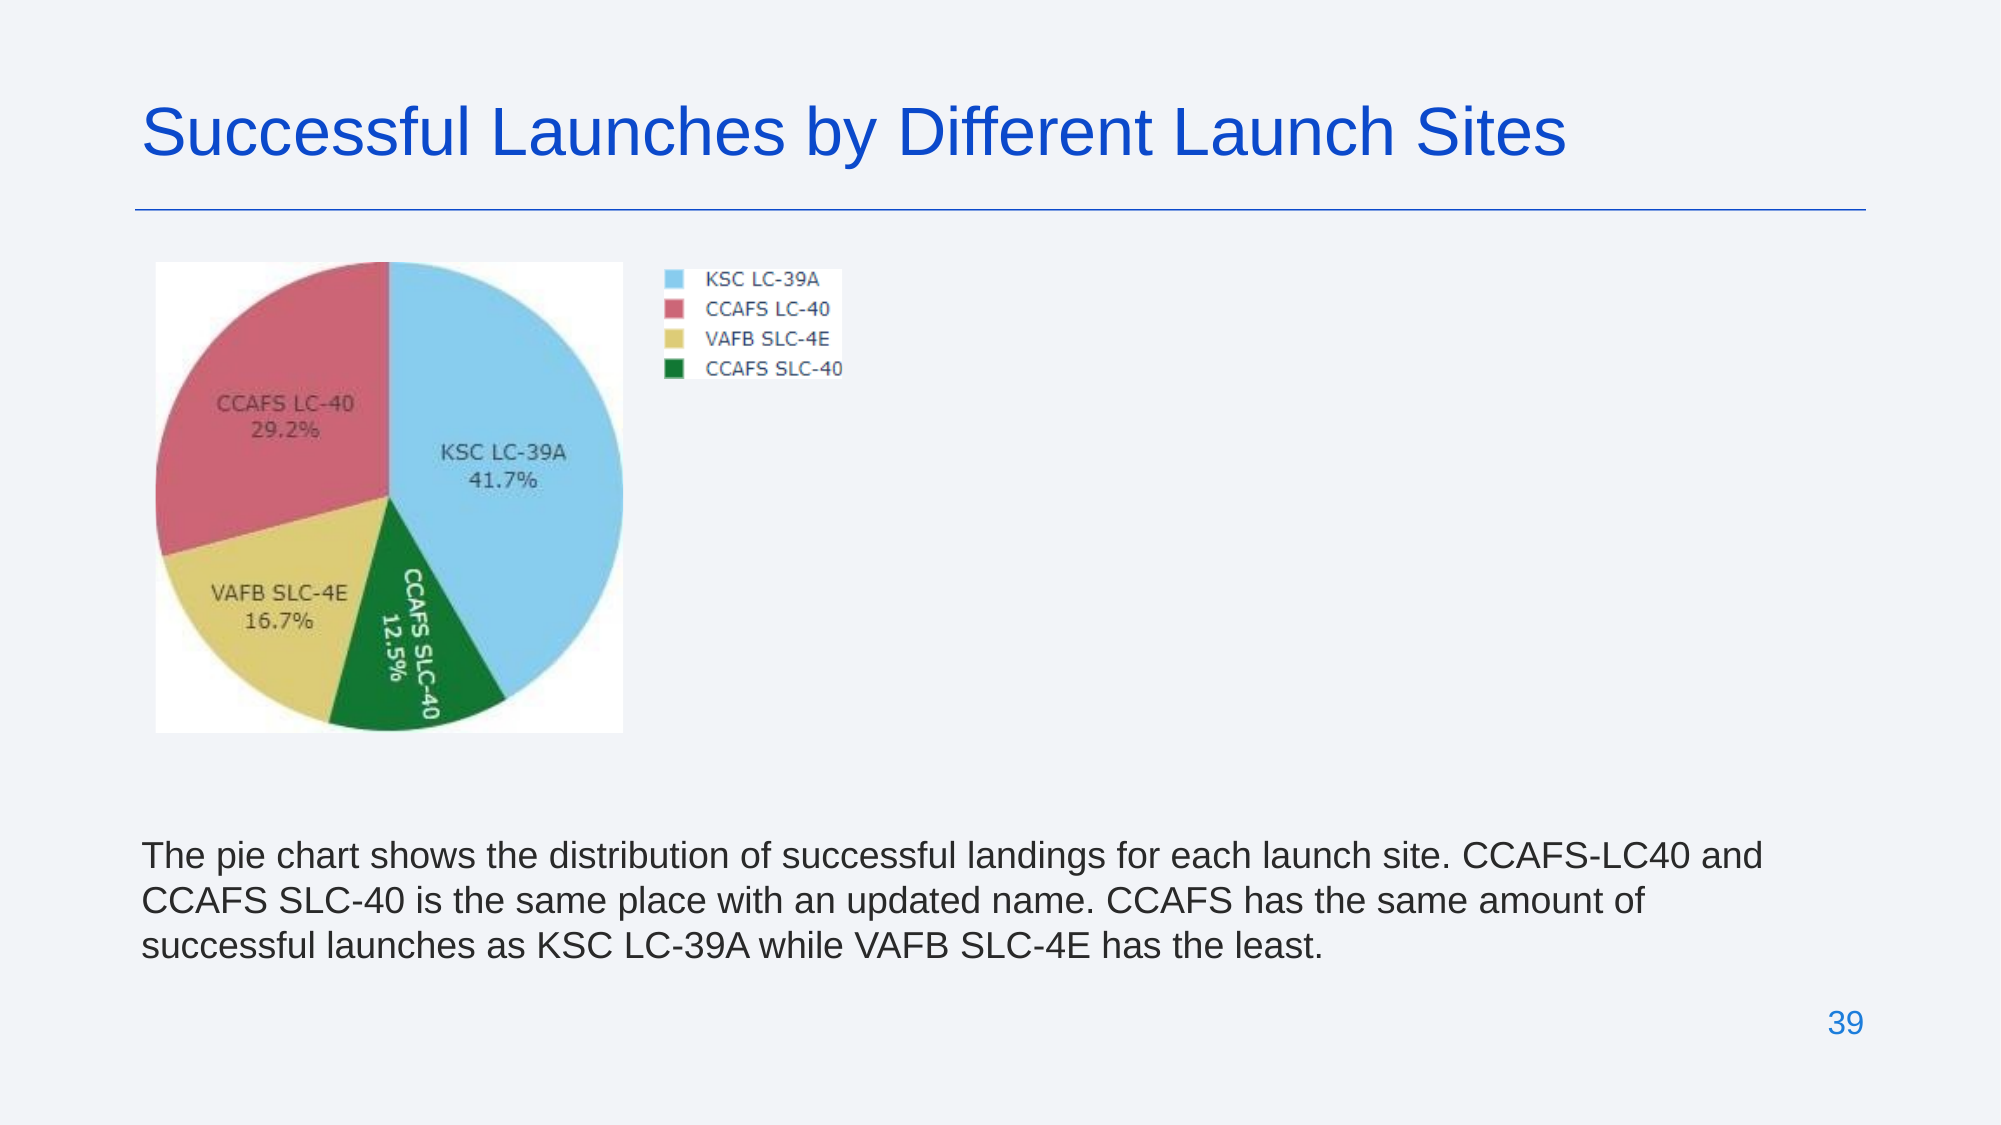

Successful Launches by Different Launch Sites

The pie chart shows the distribution of successful landings for each launch site. CCAFS-LC40 and CCAFS SLC-40 is the same place with an updated name. CCAFS has the same amount of successful launches as KSC LC-39A while VAFB SLC-4E has the least.
39